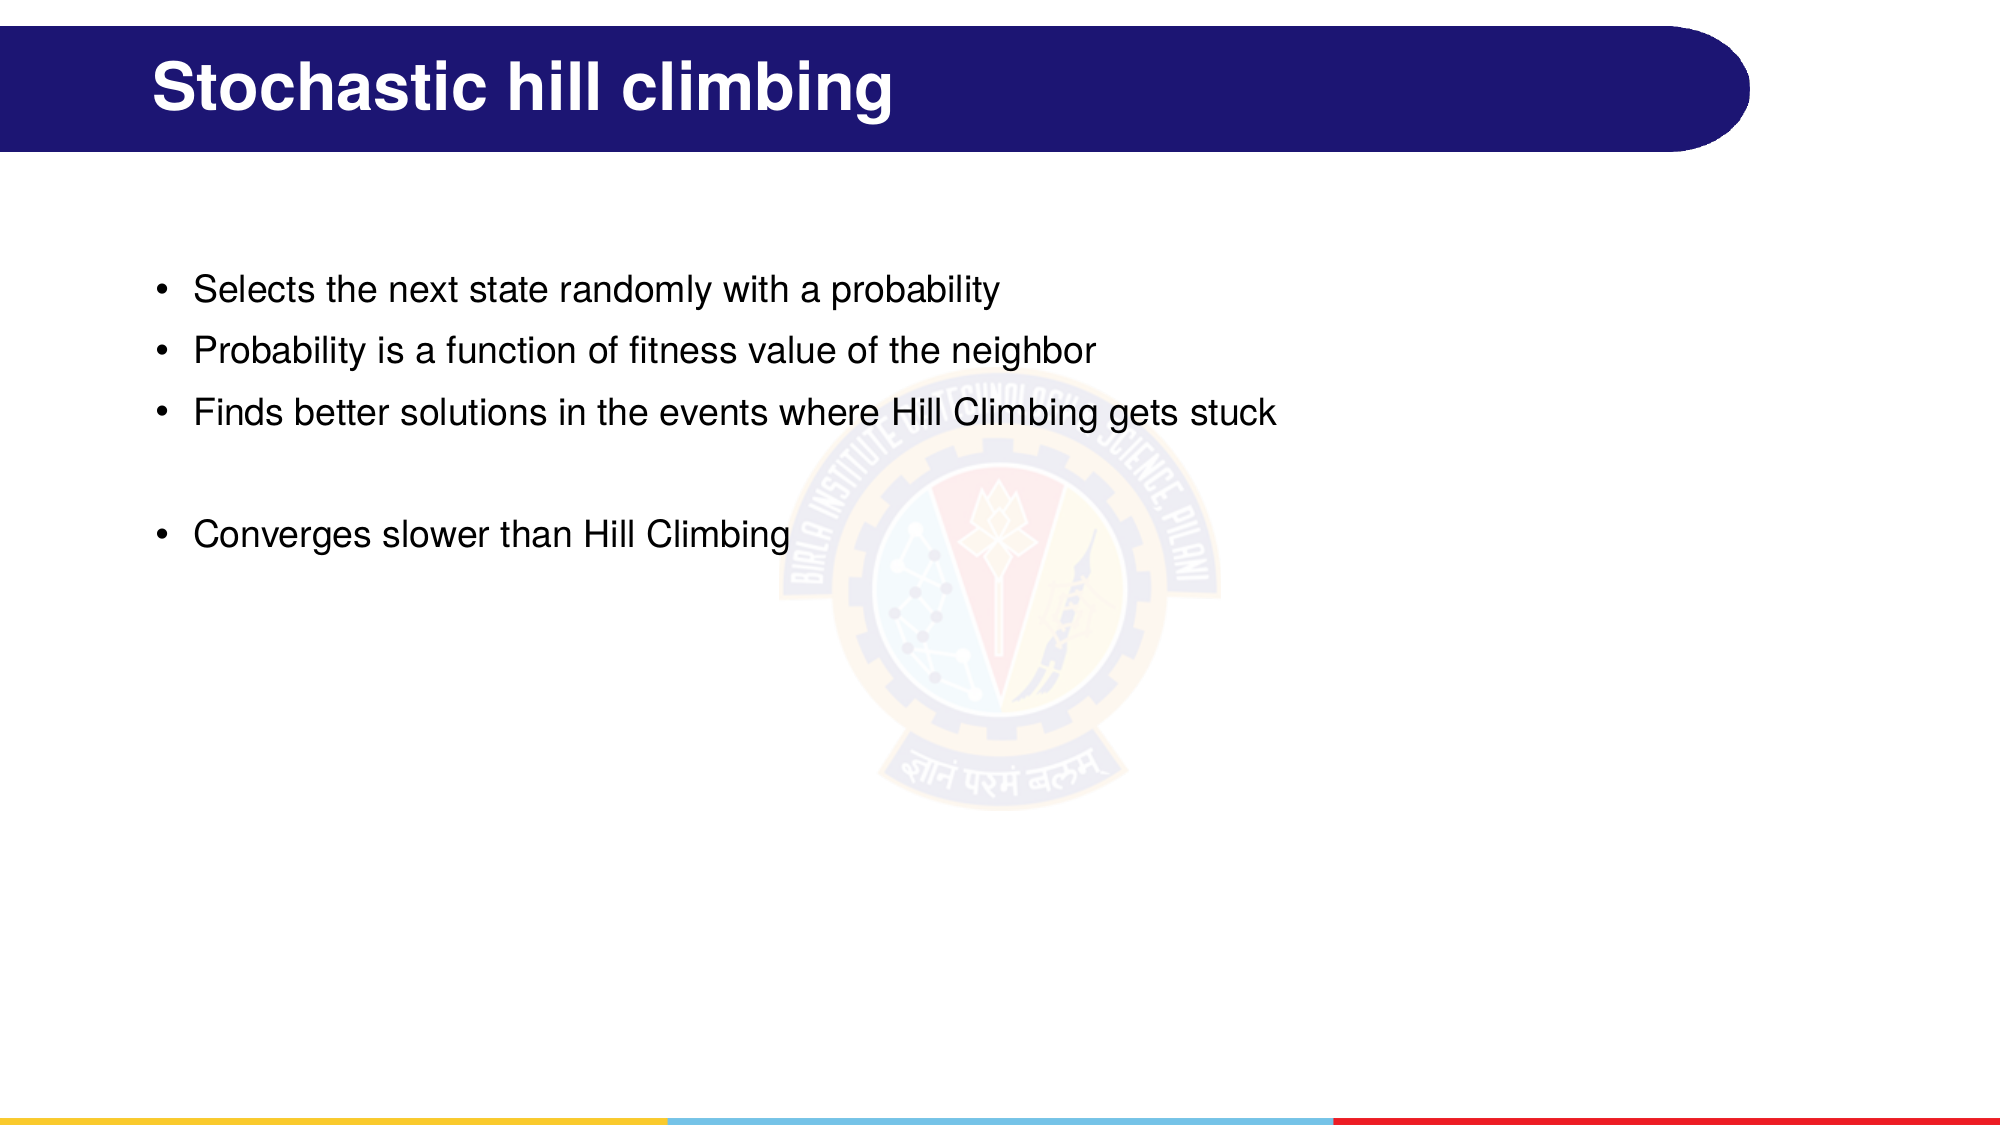

# Stochastic hill climbing

Selects the next state randomly with a probability
Probability is a function of fitness value of the neighbor
Finds better solutions in the events where Hill Climbing gets stuck

Converges slower than Hill Climbing